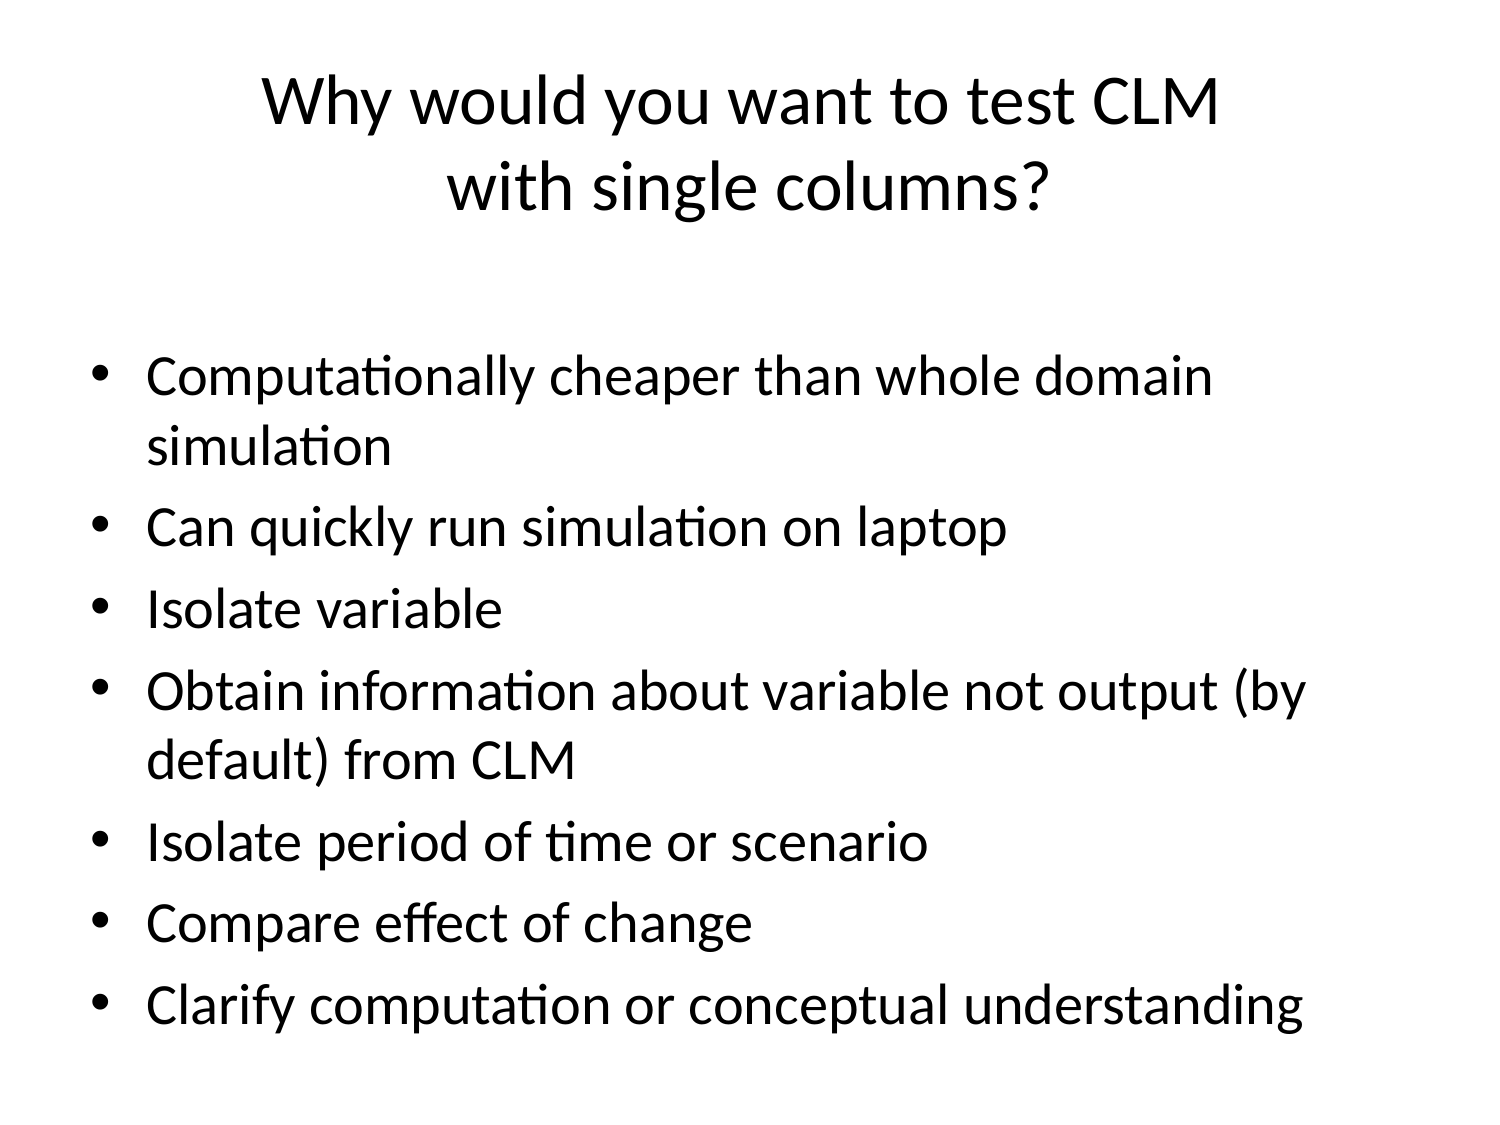

# Why would you want to test CLM with single columns?
Computationally cheaper than whole domain simulation
Can quickly run simulation on laptop
Isolate variable
Obtain information about variable not output (by default) from CLM
Isolate period of time or scenario
Compare effect of change
Clarify computation or conceptual understanding